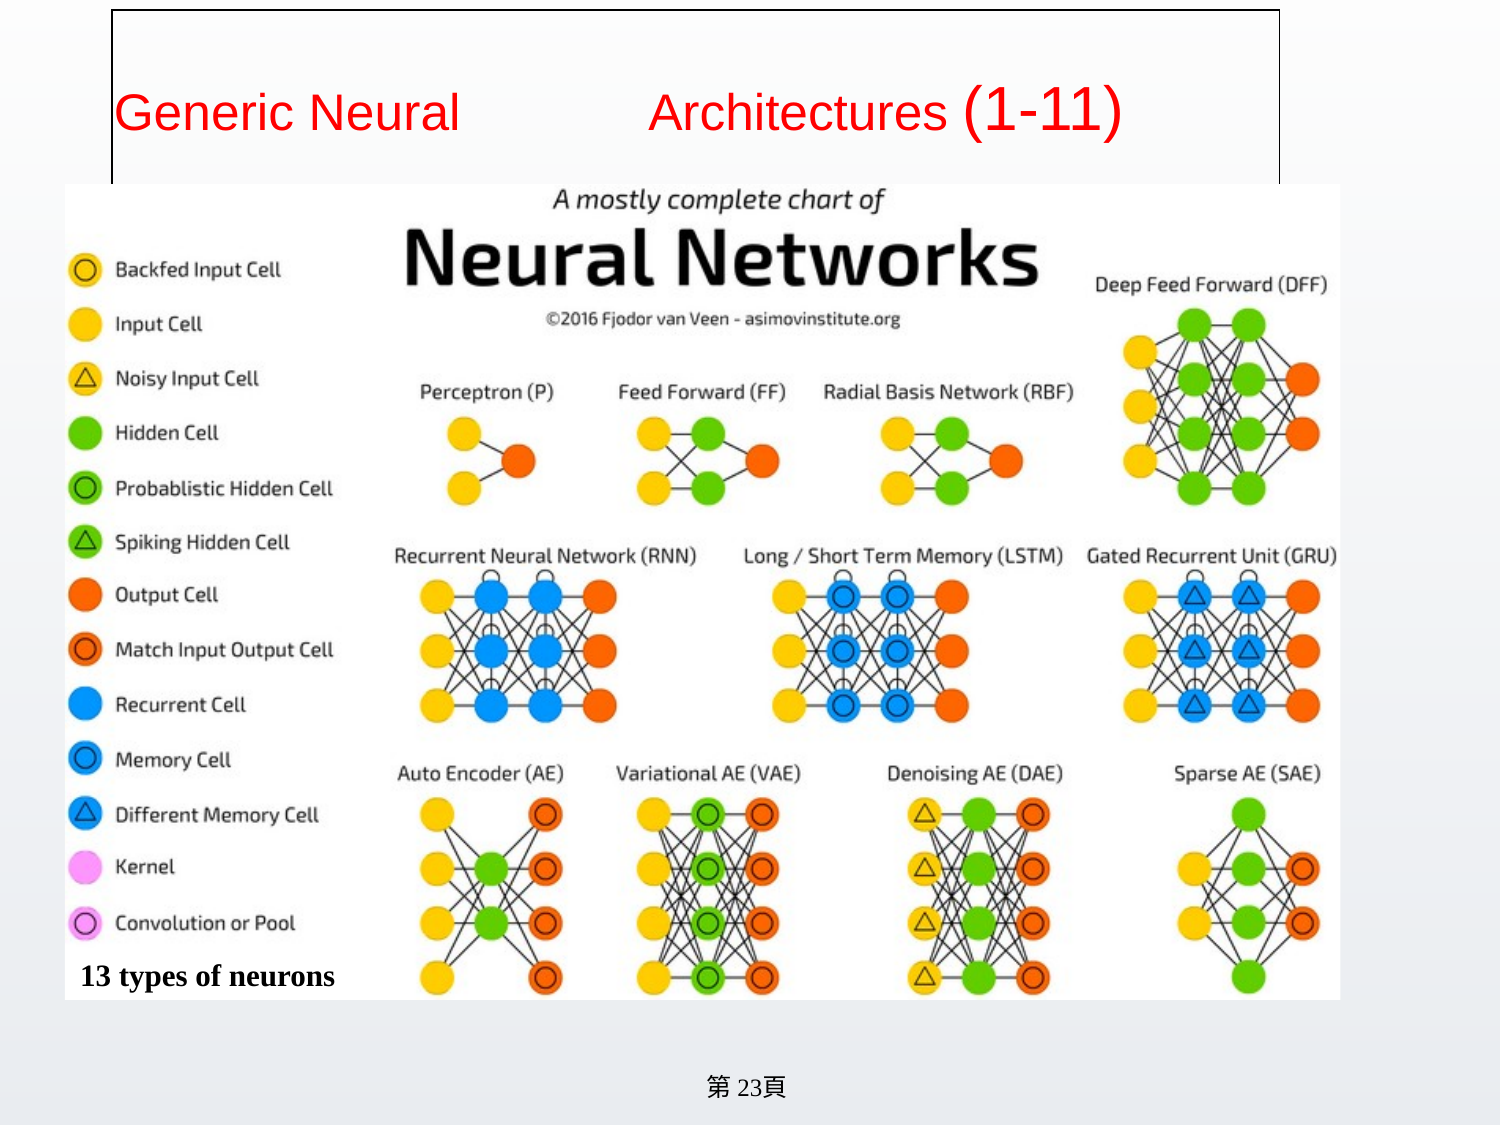

# Generic Neural	Architectures (1-11)

13 types of neurons